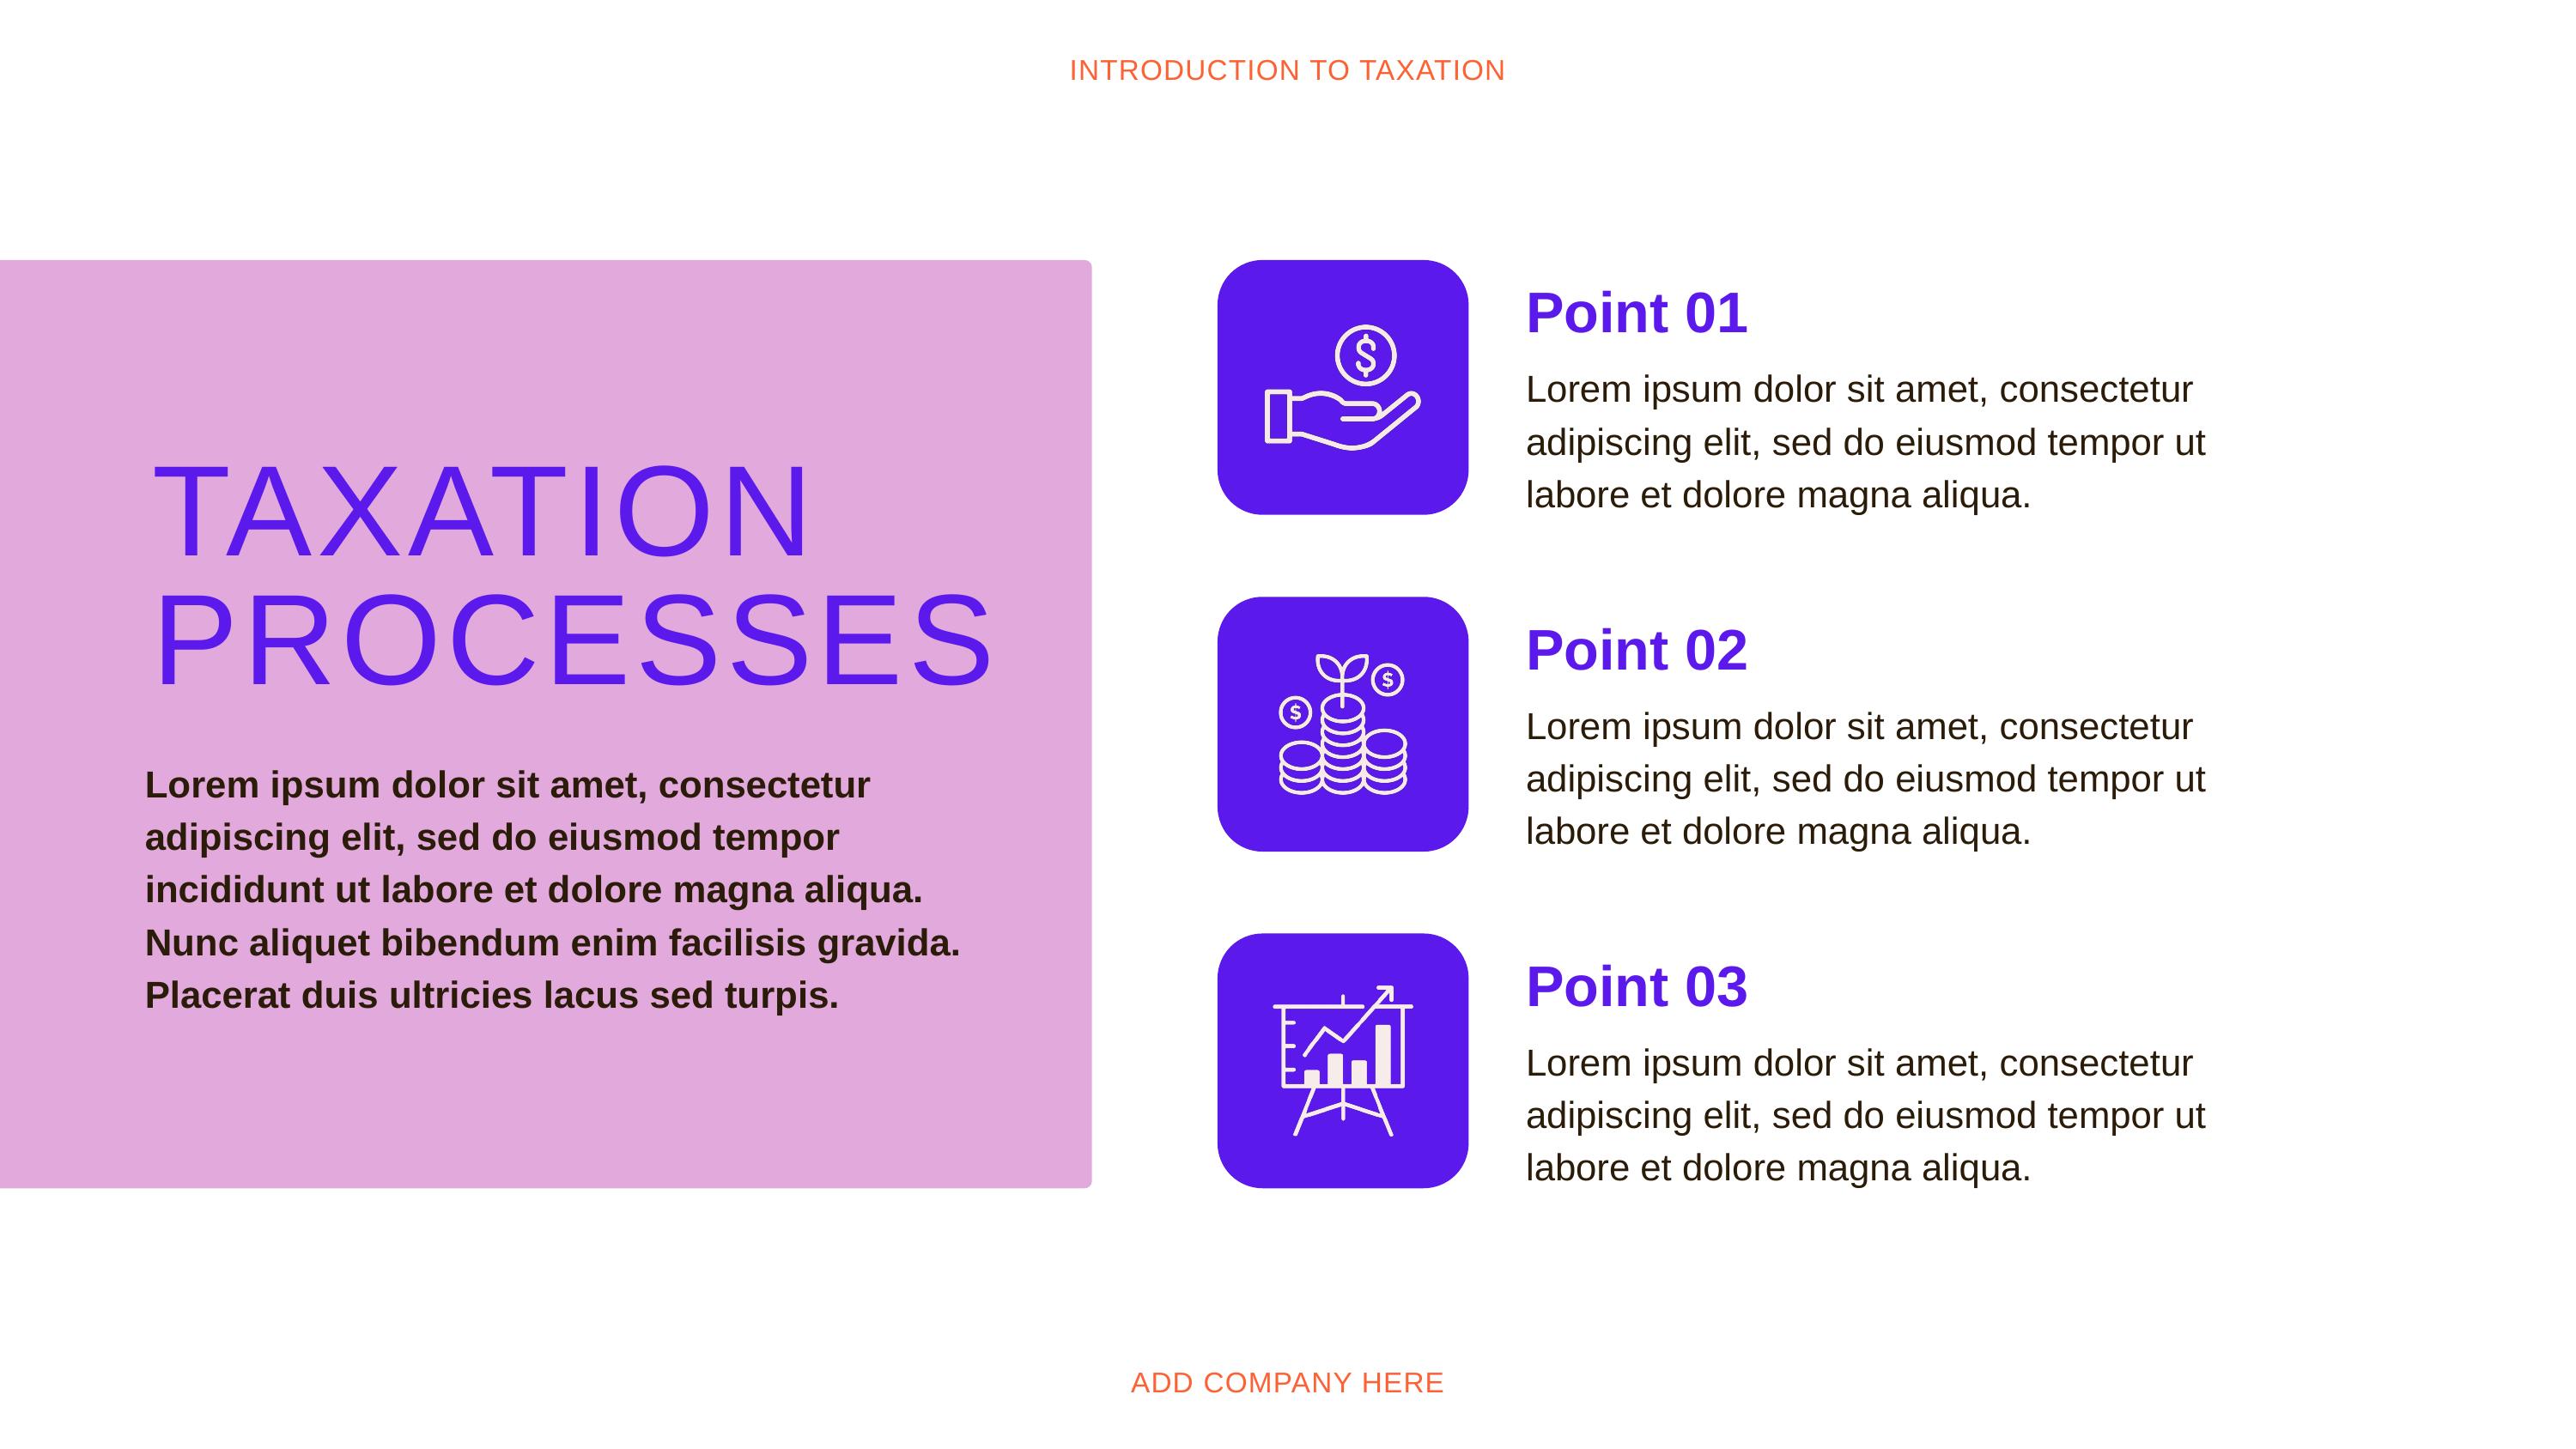

INTRODUCTION TO TAXATION

Point 01

Lorem ipsum dolor sit amet, consectetur adipiscing elit, sed do eiusmod tempor ut labore et dolore magna aliqua.
TAXATION PROCESSES

Point 02

Lorem ipsum dolor sit amet, consectetur adipiscing elit, sed do eiusmod tempor ut labore et dolore magna aliqua.
Lorem ipsum dolor sit amet, consectetur adipiscing elit, sed do eiusmod tempor incididunt ut labore et dolore magna aliqua. Nunc aliquet bibendum enim facilisis gravida. Placerat duis ultricies lacus sed turpis.

Point 03

Lorem ipsum dolor sit amet, consectetur adipiscing elit, sed do eiusmod tempor ut labore et dolore magna aliqua.
ADD COMPANY HERE